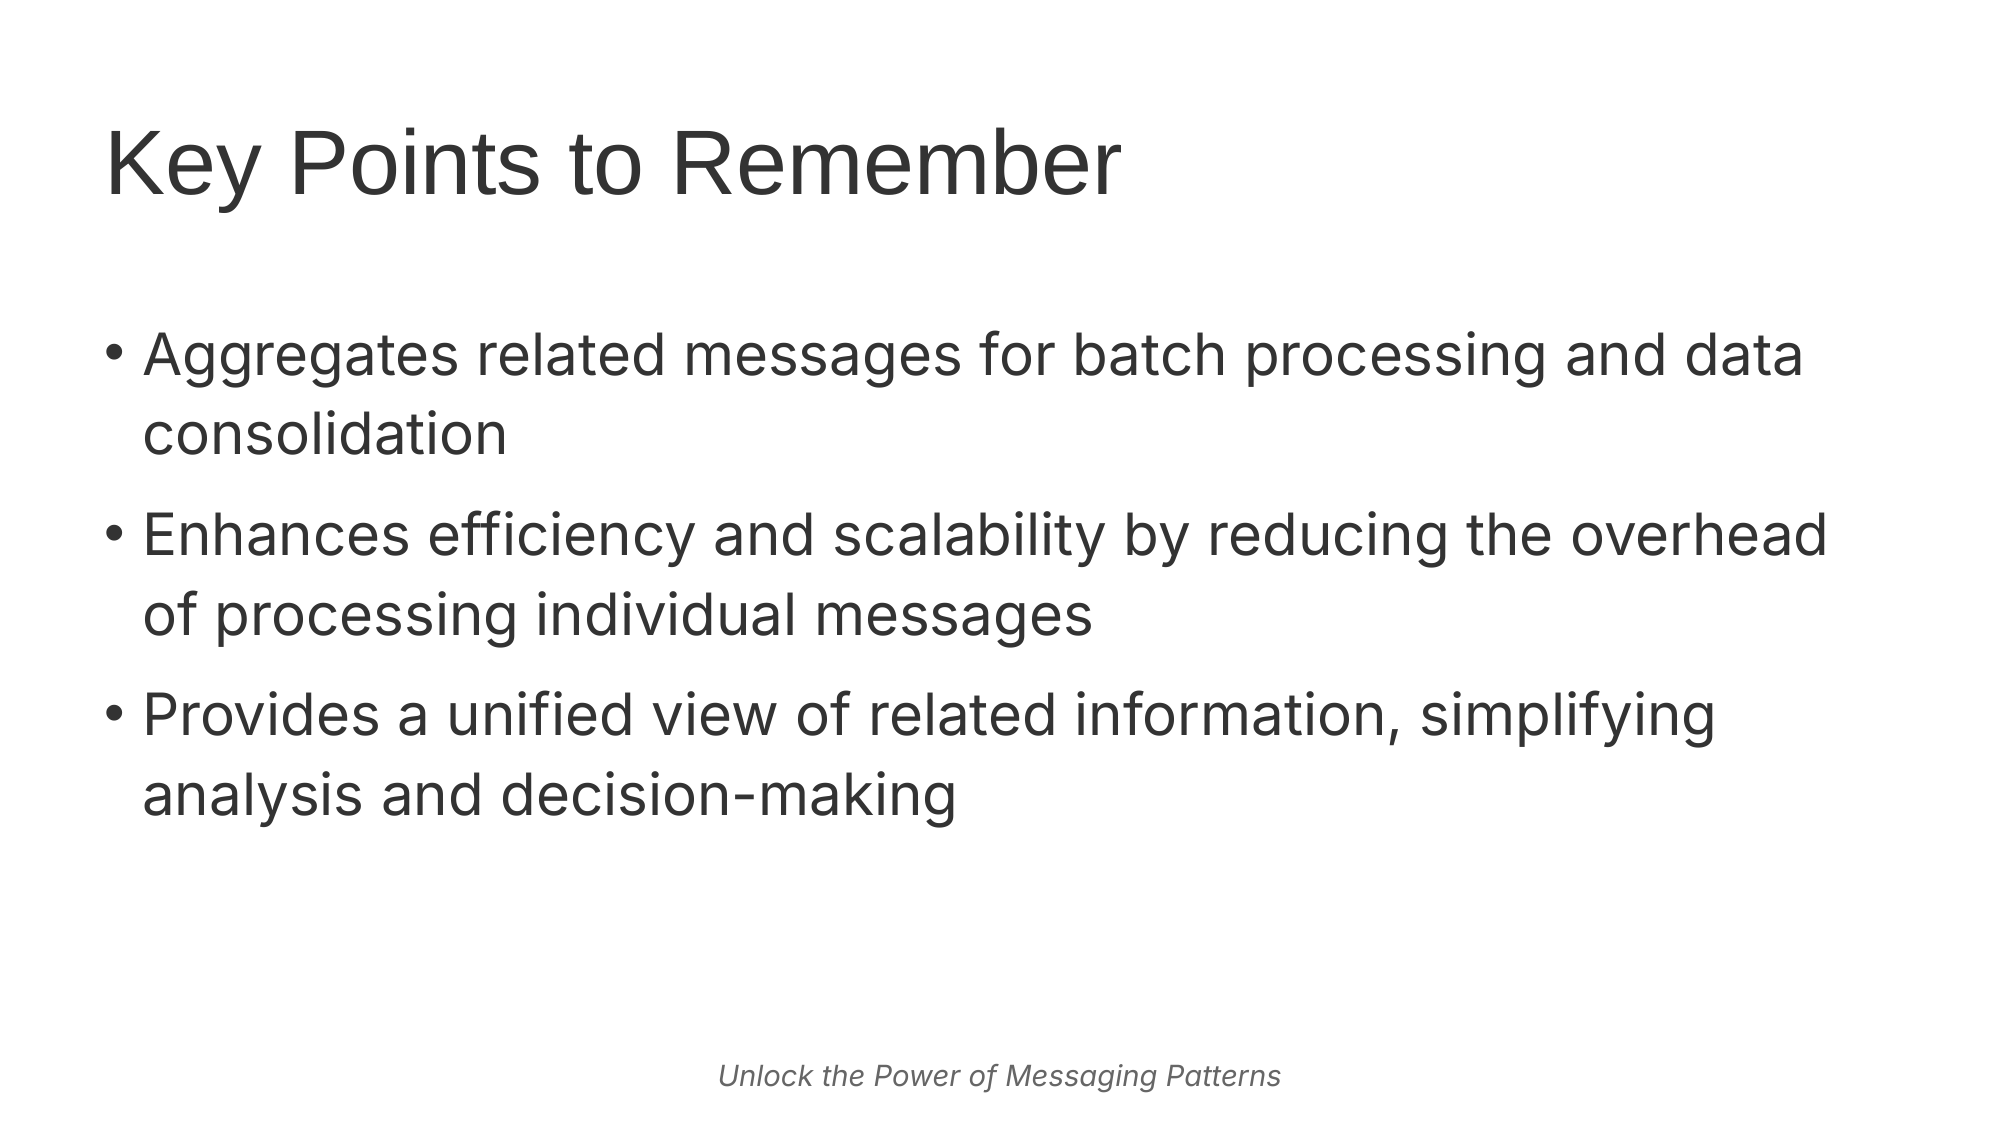

# Key Points to Remember
Aggregates related messages for batch processing and data consolidation
Enhances efficiency and scalability by reducing the overhead of processing individual messages
Provides a unified view of related information, simplifying analysis and decision-making